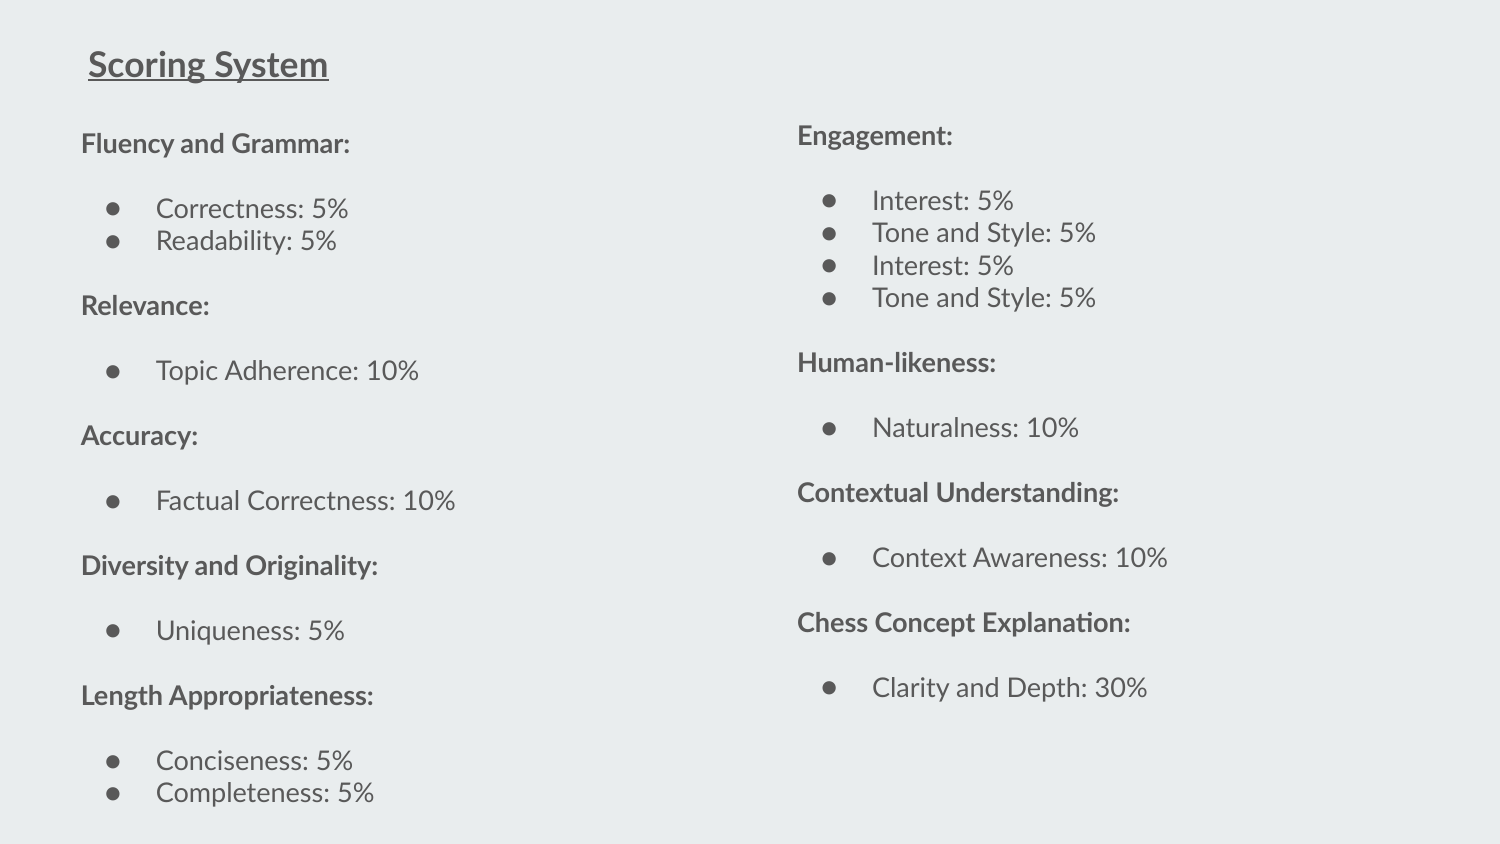

Scoring System

Engagement:

Interest: 5%
Tone and Style: 5%
Interest: 5%
Tone and Style: 5%

Human-likeness:

Naturalness: 10%

Contextual Understanding:

Context Awareness: 10%

Chess Concept Explanation:

Clarity and Depth: 30%

Fluency and Grammar:

Correctness: 5%
Readability: 5%

Relevance:

Topic Adherence: 10%

Accuracy:

Factual Correctness: 10%

Diversity and Originality:

Uniqueness: 5%

Length Appropriateness:

Conciseness: 5%
Completeness: 5%